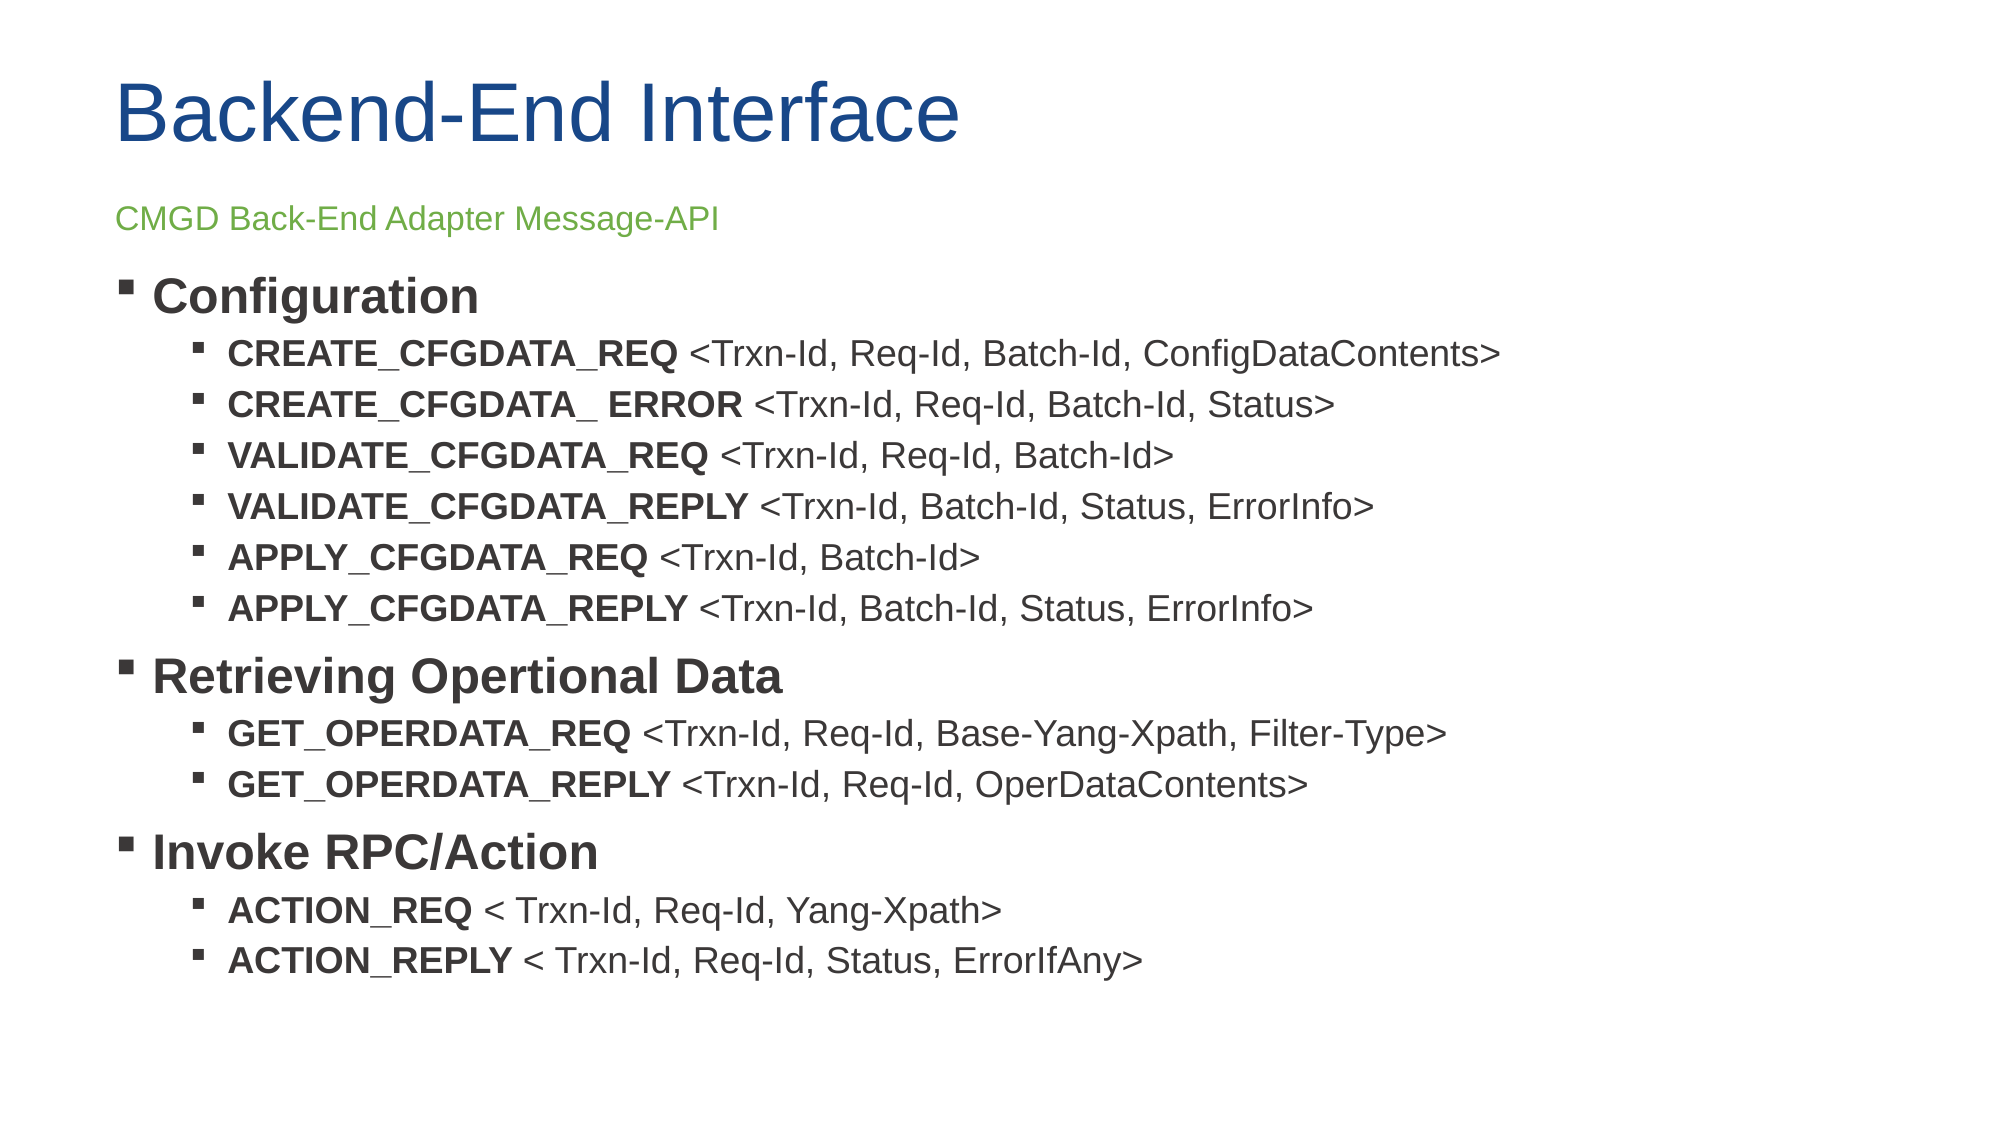

# Backend-End Interface
CMGD Back-End Adapter Message-API
Configuration
CREATE_CFGDATA_REQ <Trxn-Id, Req-Id, Batch-Id, ConfigDataContents>
CREATE_CFGDATA_ ERROR <Trxn-Id, Req-Id, Batch-Id, Status>
VALIDATE_CFGDATA_REQ <Trxn-Id, Req-Id, Batch-Id>
VALIDATE_CFGDATA_REPLY <Trxn-Id, Batch-Id, Status, ErrorInfo>
APPLY_CFGDATA_REQ <Trxn-Id, Batch-Id>
APPLY_CFGDATA_REPLY <Trxn-Id, Batch-Id, Status, ErrorInfo>
Retrieving Opertional Data
GET_OPERDATA_REQ <Trxn-Id, Req-Id, Base-Yang-Xpath, Filter-Type>
GET_OPERDATA_REPLY <Trxn-Id, Req-Id, OperDataContents>
Invoke RPC/Action
ACTION_REQ < Trxn-Id, Req-Id, Yang-Xpath>
ACTION_REPLY < Trxn-Id, Req-Id, Status, ErrorIfAny>